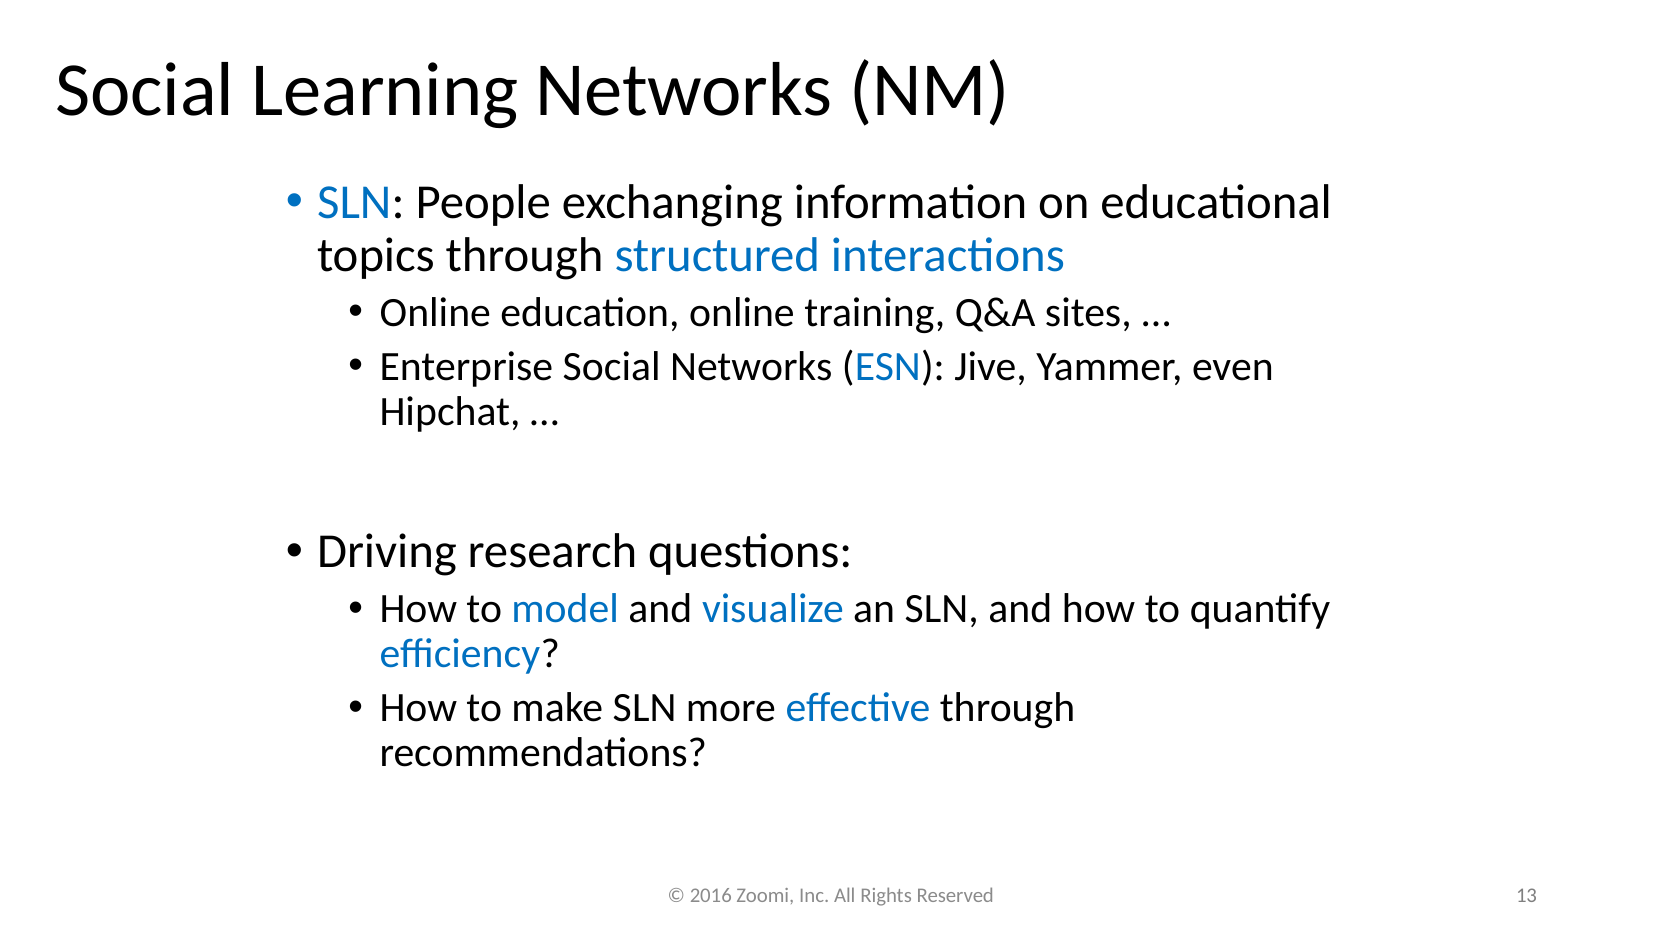

# Social Learning Networks (NM)
SLN: People exchanging information on educational topics through structured interactions
Online education, online training, Q&A sites, …
Enterprise Social Networks (ESN): Jive, Yammer, even Hipchat, …

Driving research questions:
How to model and visualize an SLN, and how to quantify efficiency?
How to make SLN more effective through recommendations?
© 2016 Zoomi, Inc. All Rights Reserved
13